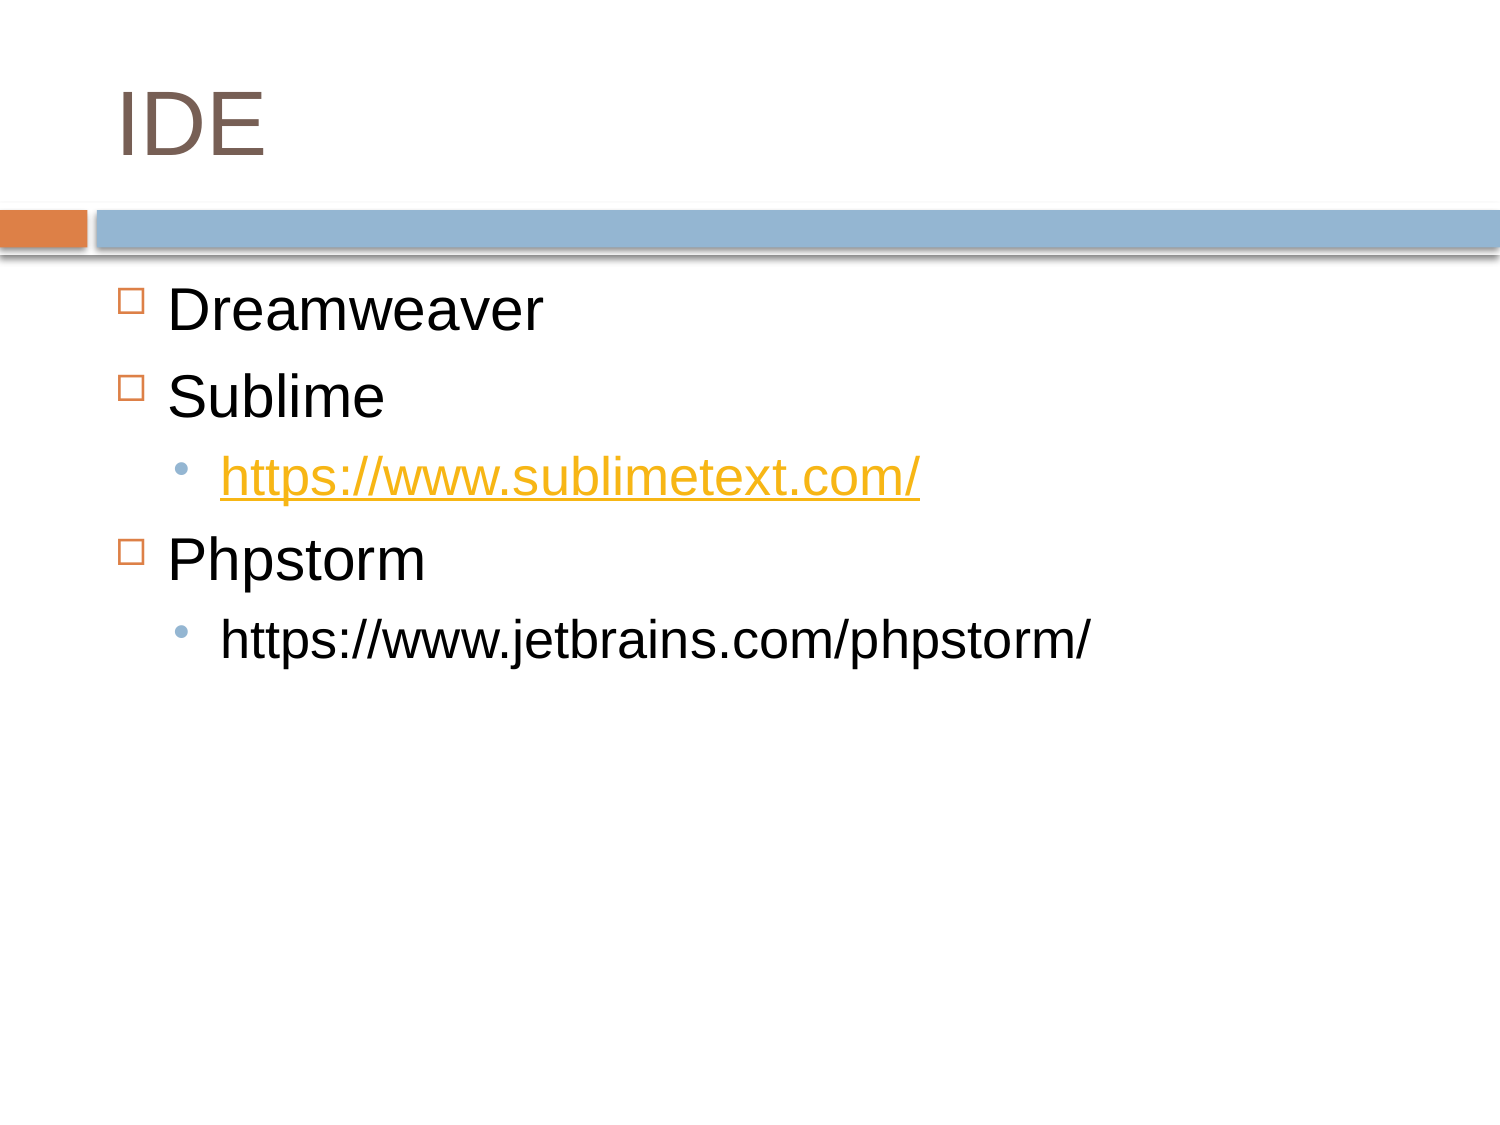

# IDE
Dreamweaver
Sublime
https://www.sublimetext.com/
Phpstorm
https://www.jetbrains.com/phpstorm/